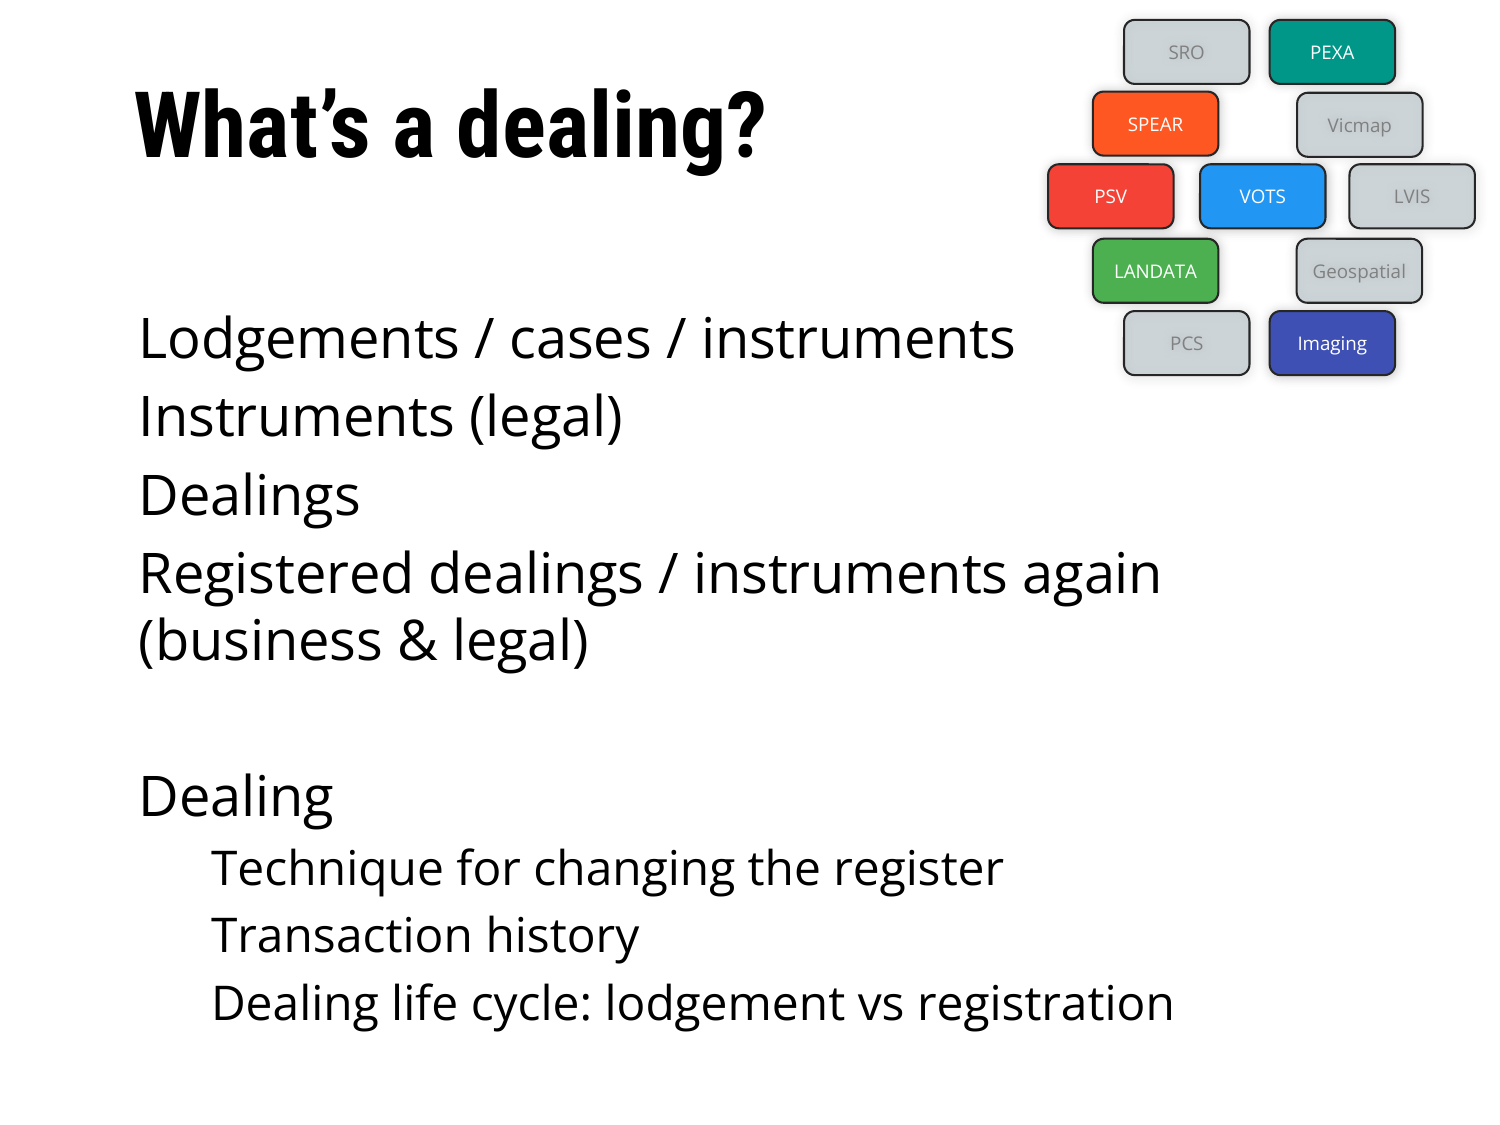

# What’s a dealing?
SRO
PEXA
SPEAR
Vicmap
PSV
LVIS
VOTS
LANDATA
Geospatial
PCS
Imaging
Lodgements / cases / instruments
Instruments (legal)
Dealings
Registered dealings / instruments again (business & legal)

Dealing
Technique for changing the register
Transaction history
Dealing life cycle: lodgement vs registration